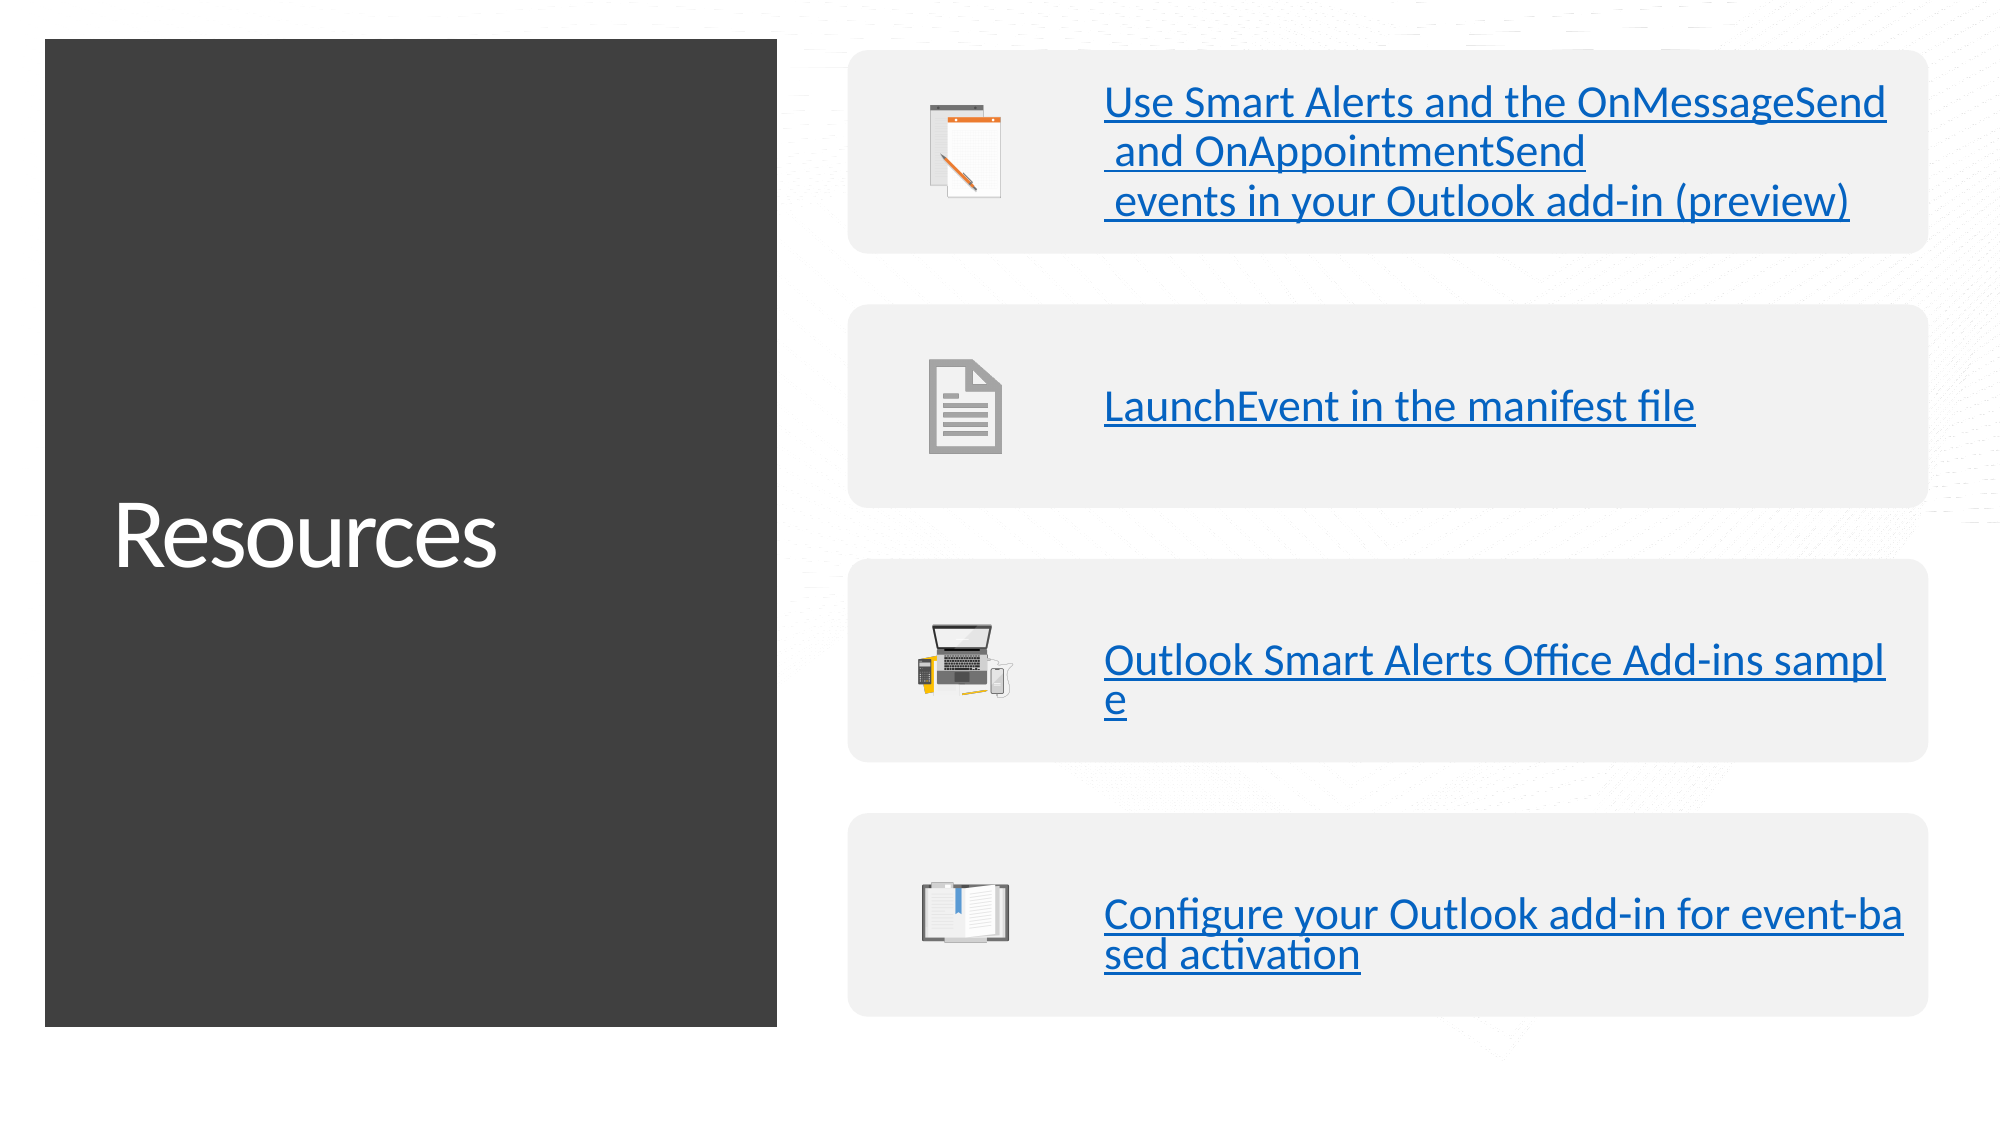

Use Smart Alerts and the OnMessageSend and OnAppointmentSend events in your Outlook add-in (preview)
LaunchEvent in the manifest file
Outlook Smart Alerts Office Add-ins sample
Configure your Outlook add-in for event-based activation
Resources